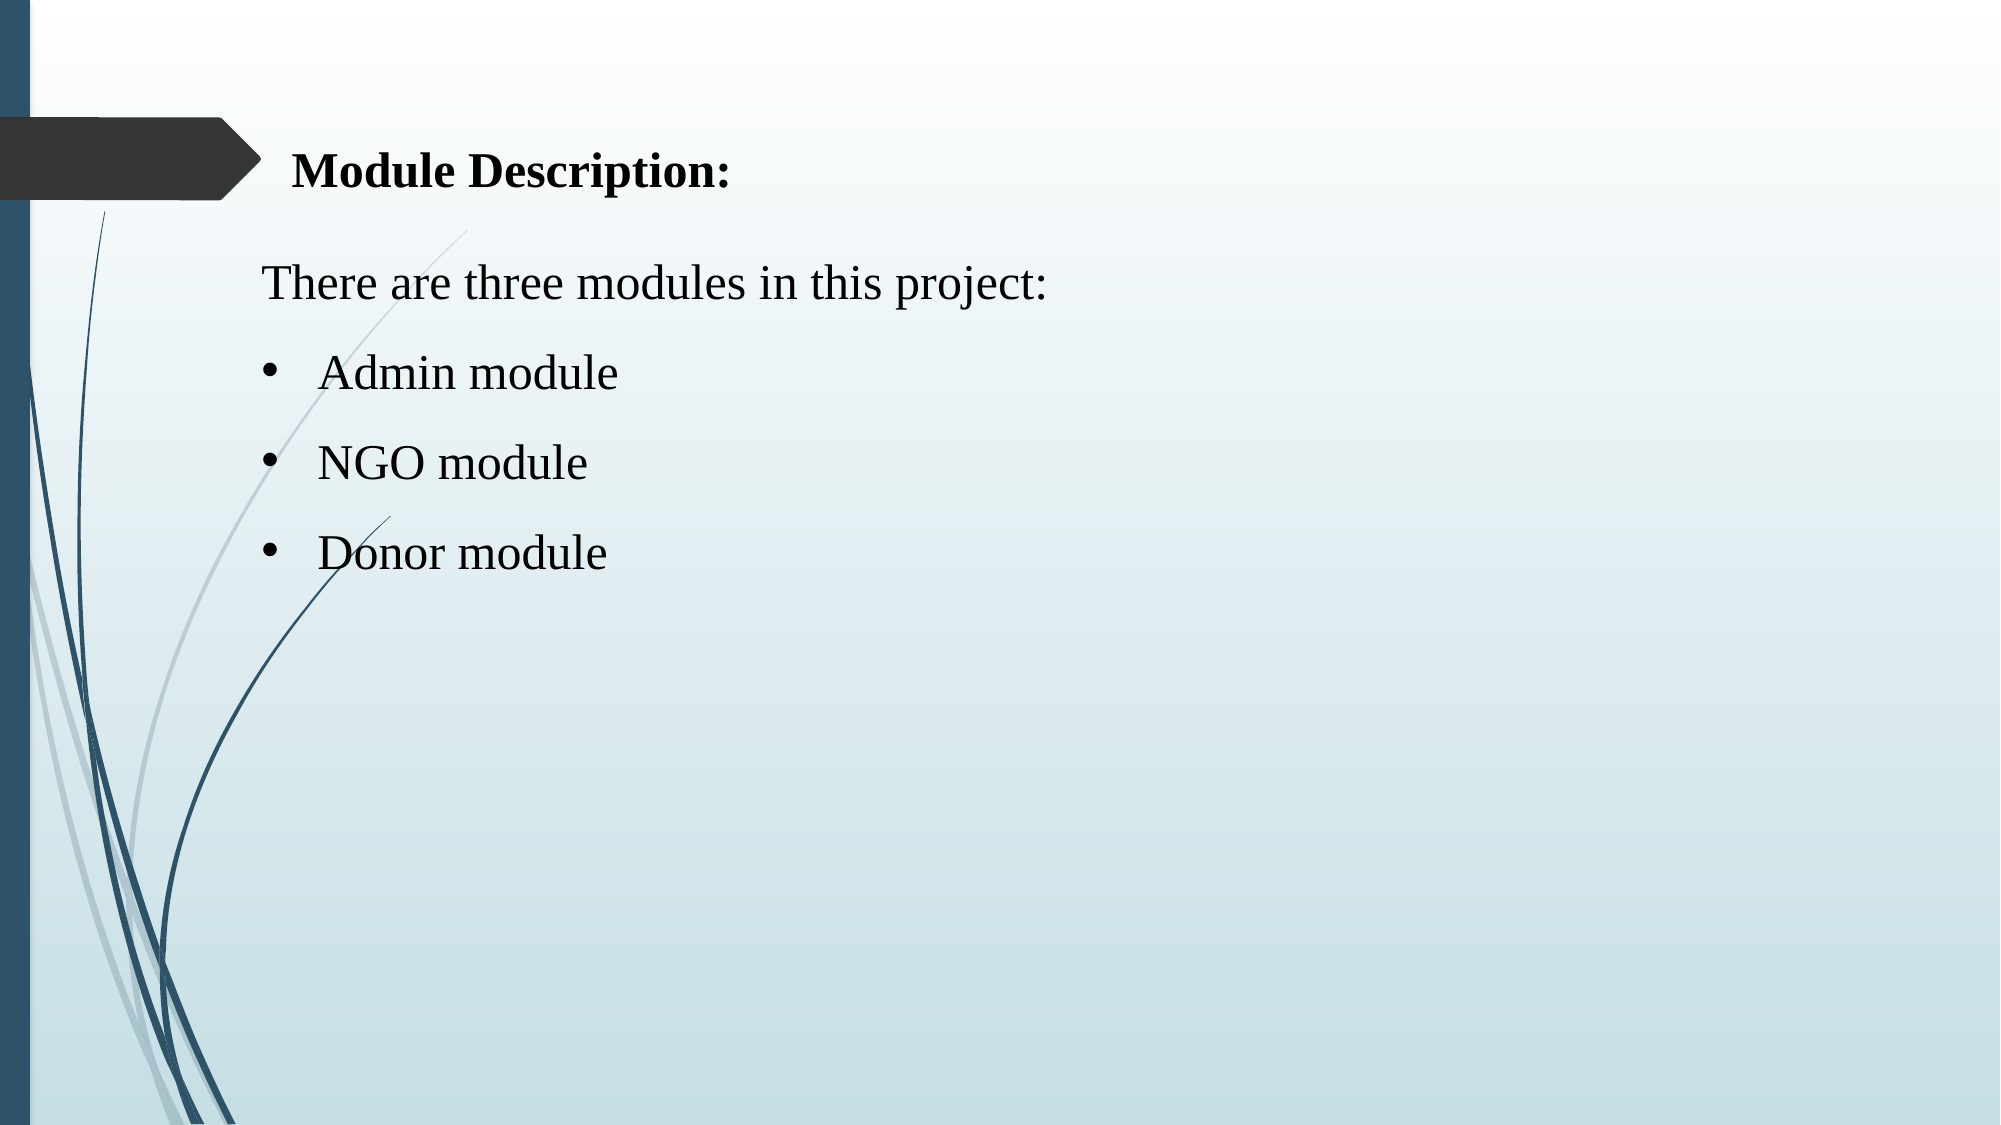

Module Description:
There are three modules in this project:
Admin module
NGO module
Donor module